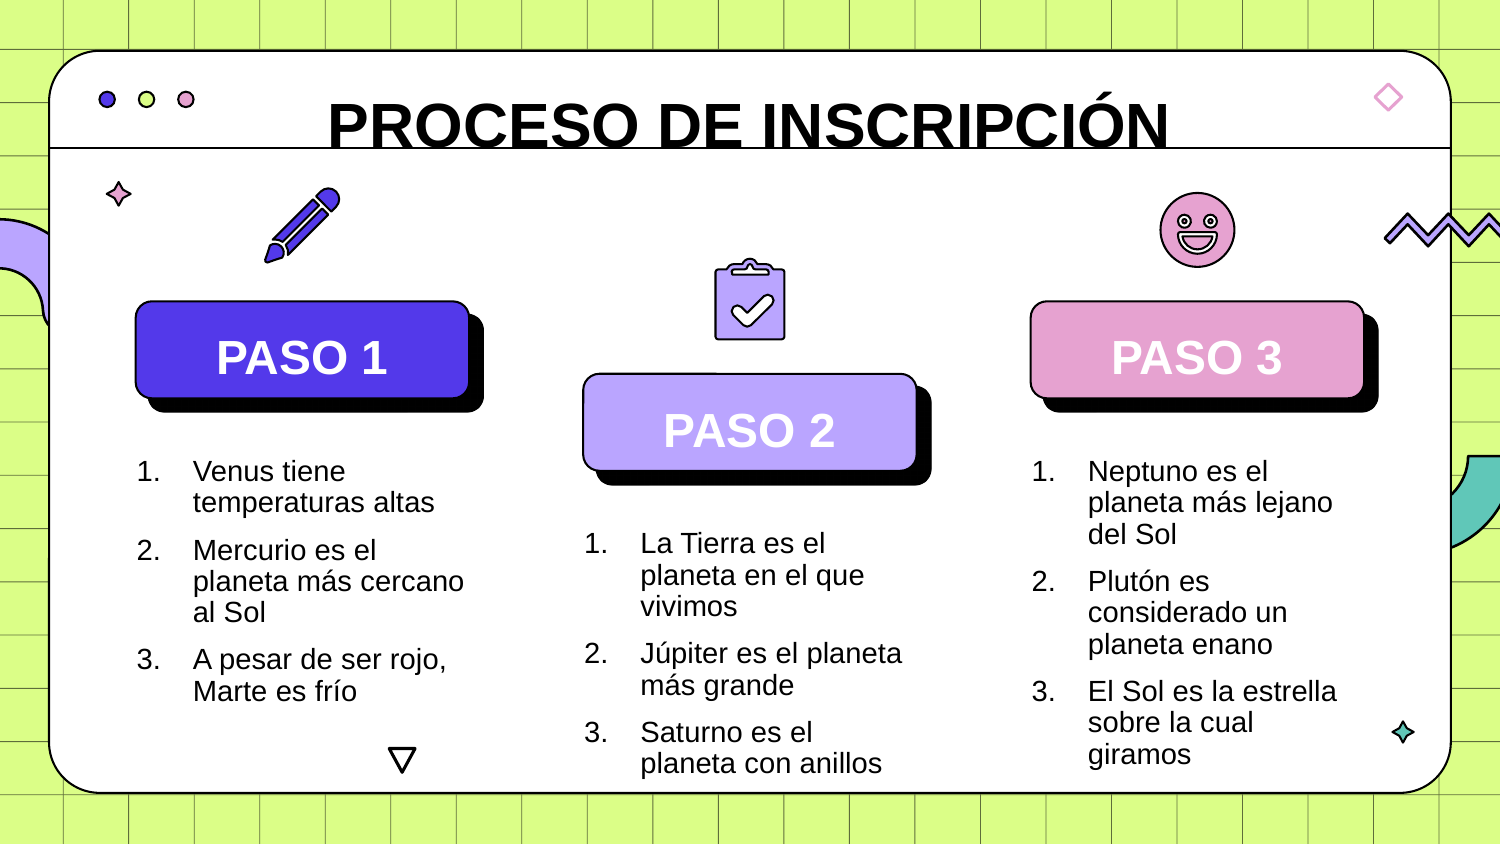

#
PROCESO DE INSCRIPCIÓN

PASO 3
PASO 1
PASO 2
Venus tiene temperaturas altas
Mercurio es el planeta más cercano al Sol
A pesar de ser rojo, Marte es frío
Neptuno es el planeta más lejano del Sol
Plutón es considerado un planeta enano
El Sol es la estrella sobre la cual giramos
La Tierra es el planeta en el que vivimos
Júpiter es el planeta más grande
Saturno es el planeta con anillos